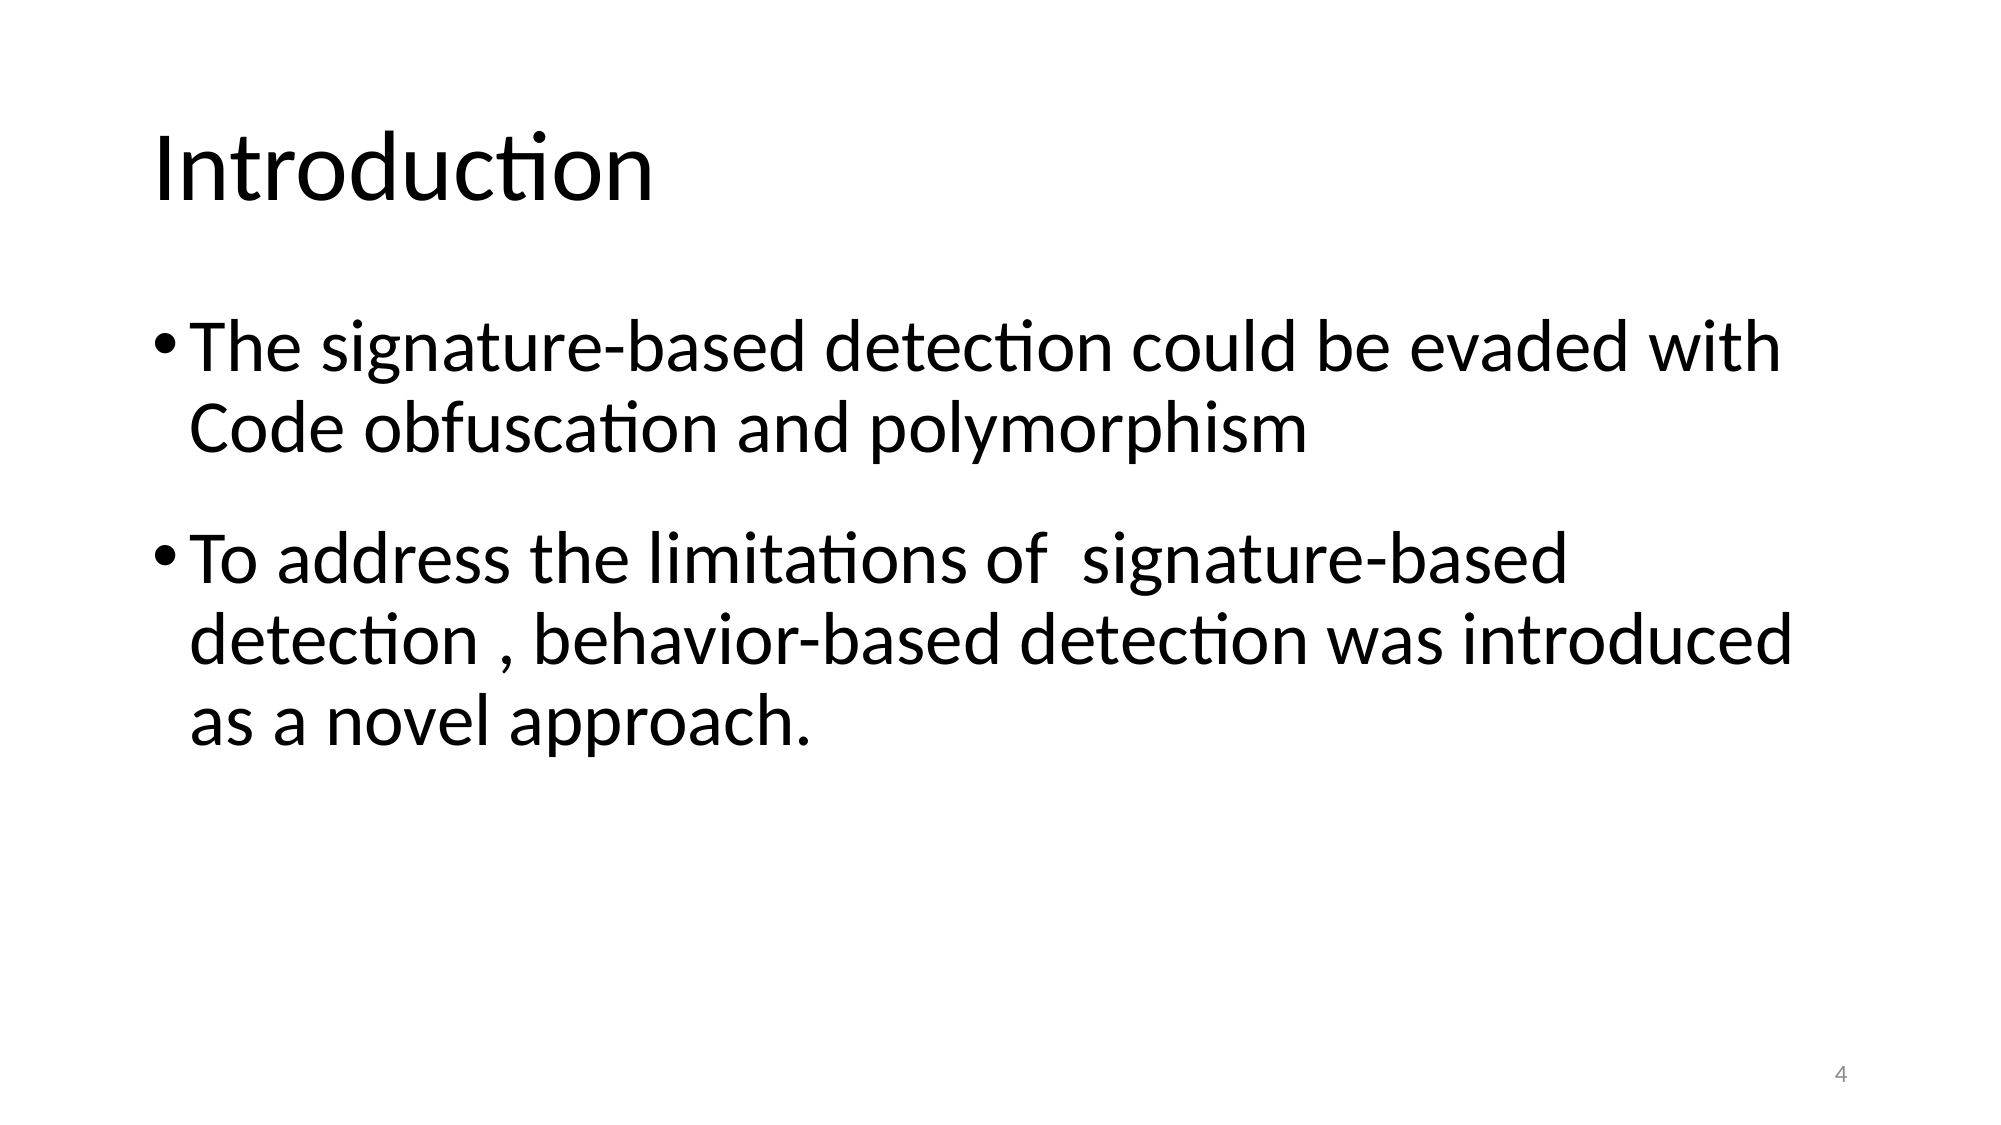

# Introduction
The signature-based detection could be evaded with Code obfuscation and polymorphism
To address the limitations of  signature-based detection , behavior-based detection was introduced as a novel approach.
4